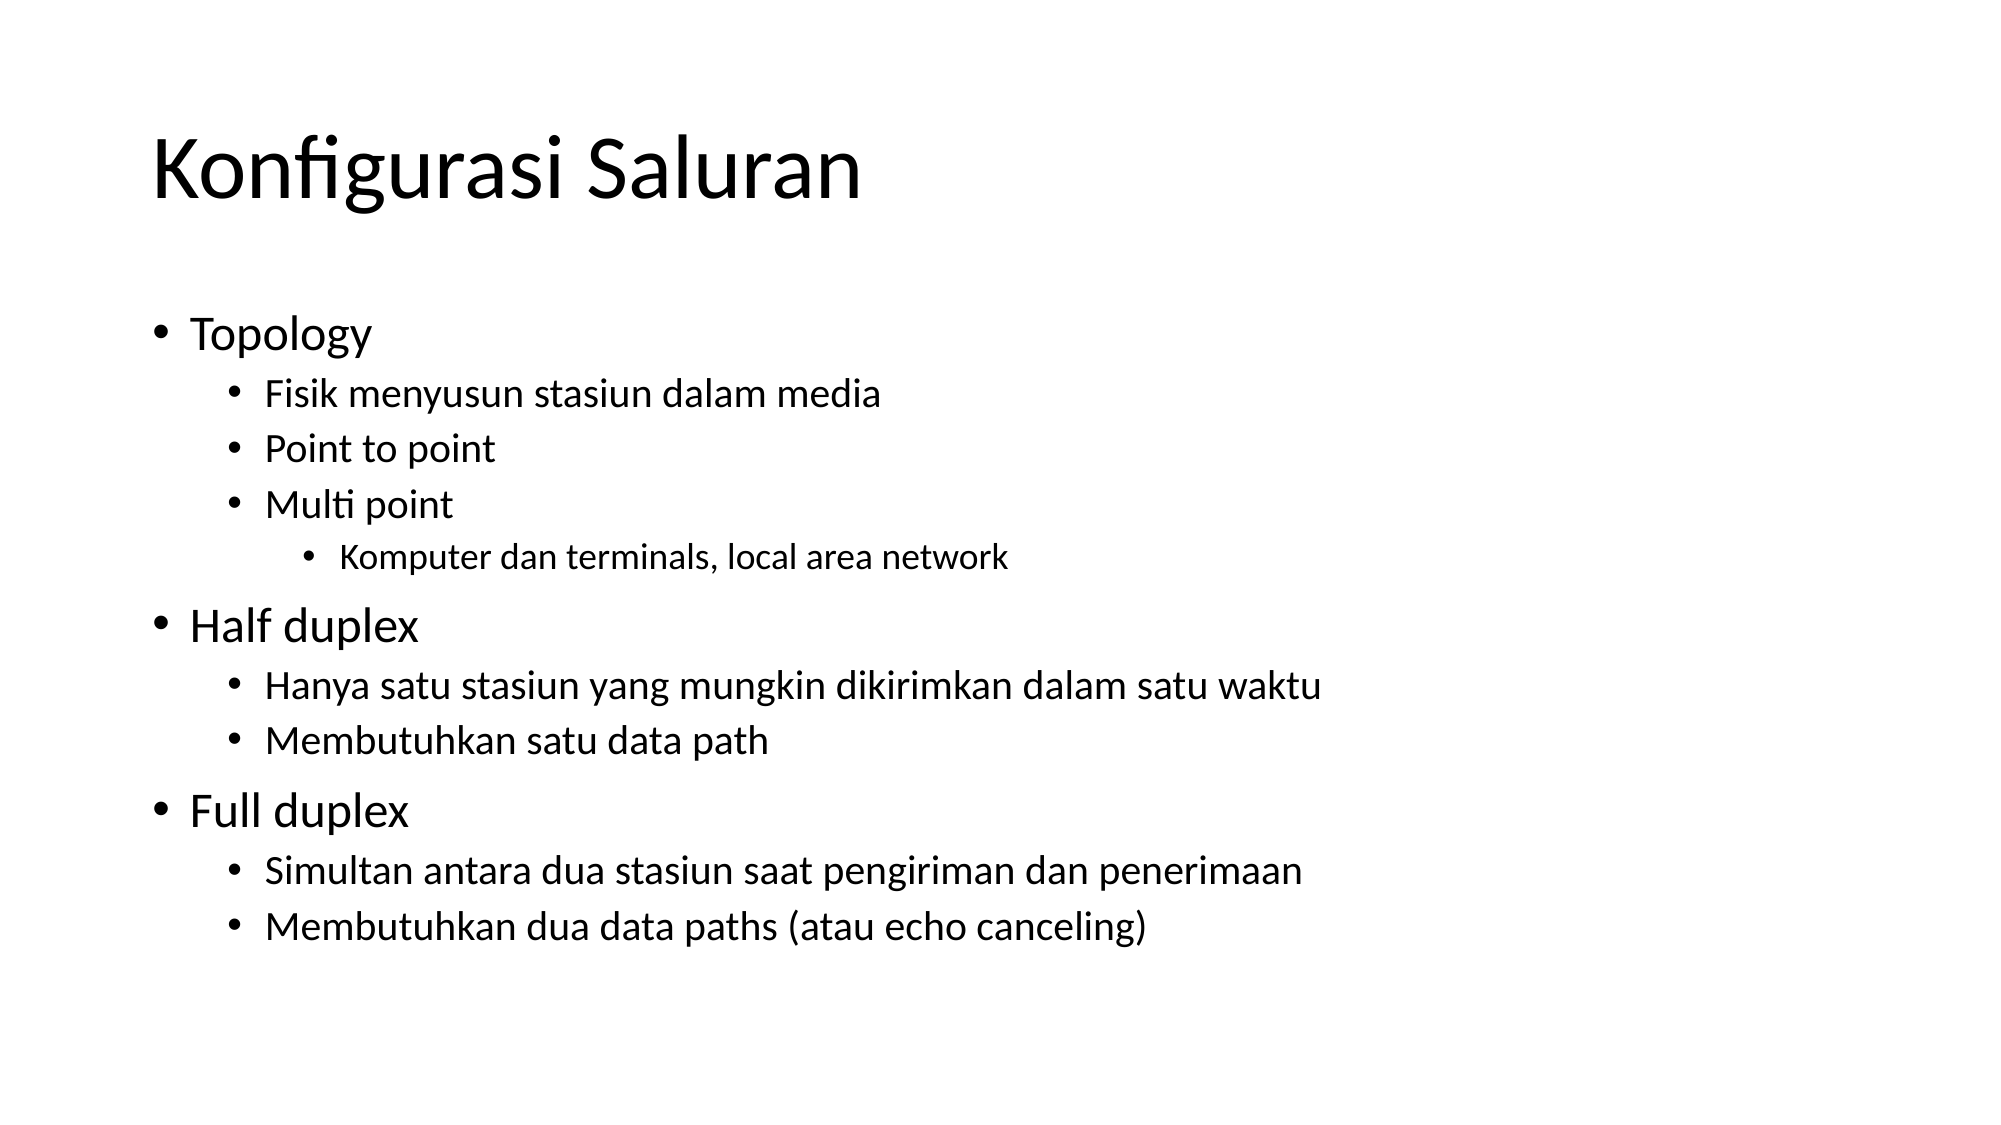

# Konfigurasi Saluran
Topology
Fisik menyusun stasiun dalam media
Point to point
Multi point
Komputer dan terminals, local area network
Half duplex
Hanya satu stasiun yang mungkin dikirimkan dalam satu waktu
Membutuhkan satu data path
Full duplex
Simultan antara dua stasiun saat pengiriman dan penerimaan
Membutuhkan dua data paths (atau echo canceling)